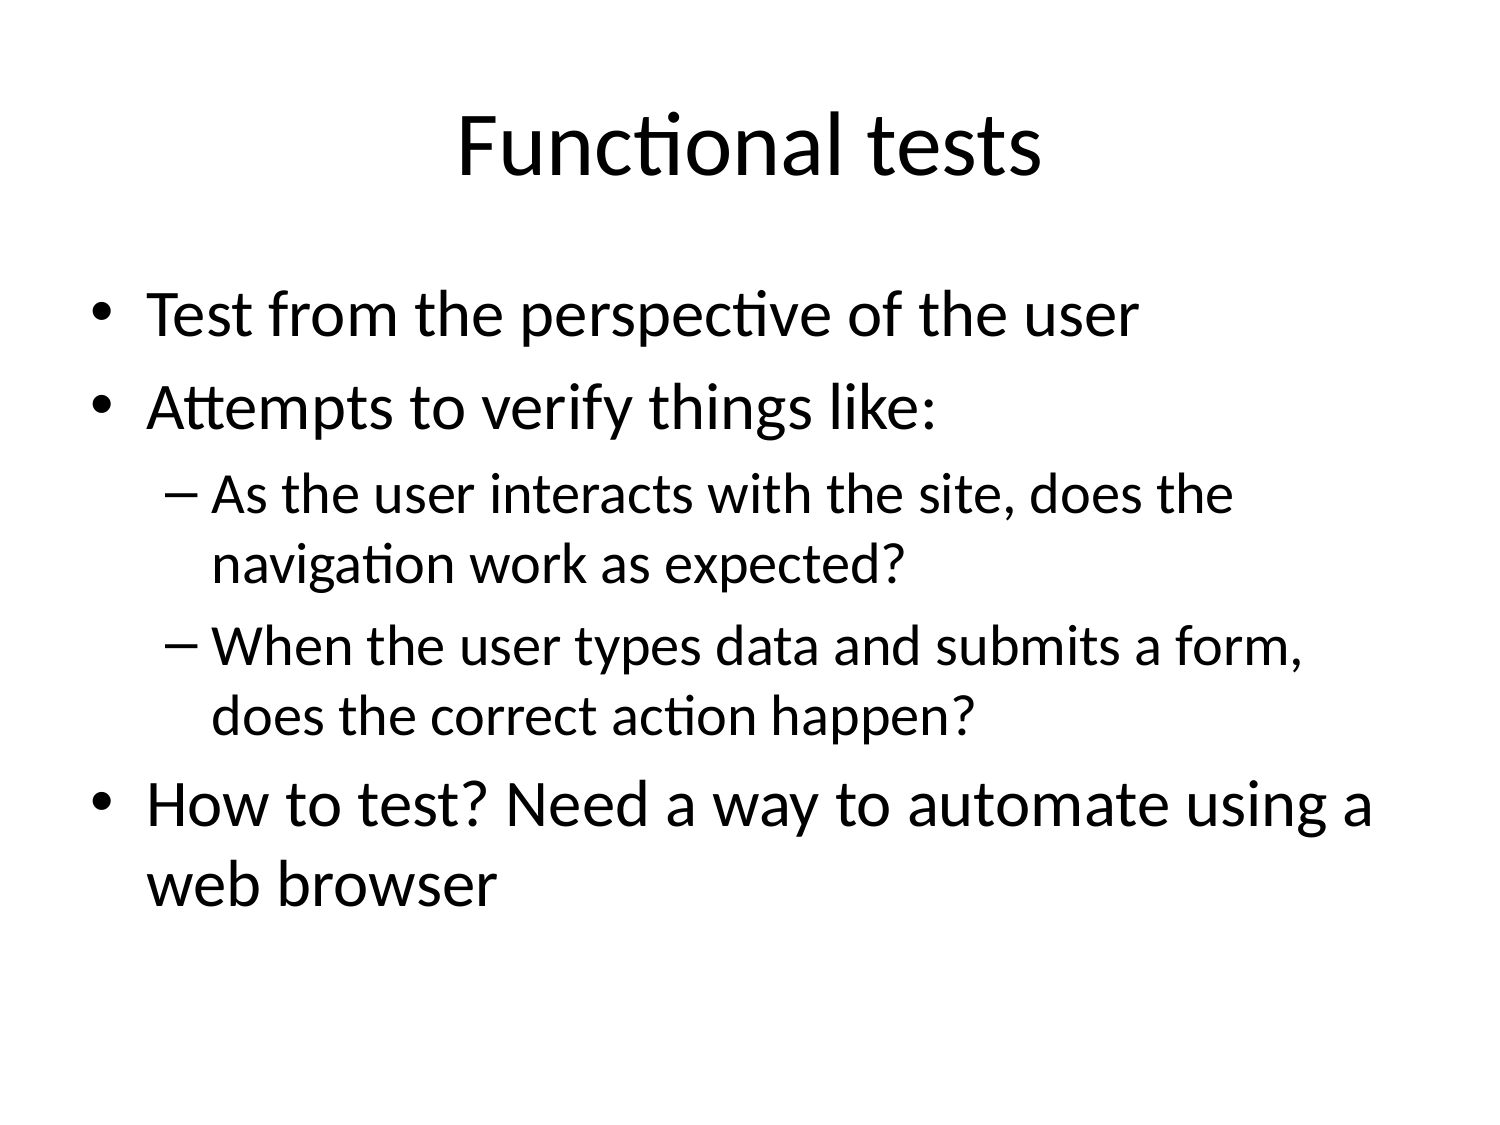

# Functional tests
Test from the perspective of the user
Attempts to verify things like:
As the user interacts with the site, does the navigation work as expected?
When the user types data and submits a form, does the correct action happen?
How to test? Need a way to automate using a web browser